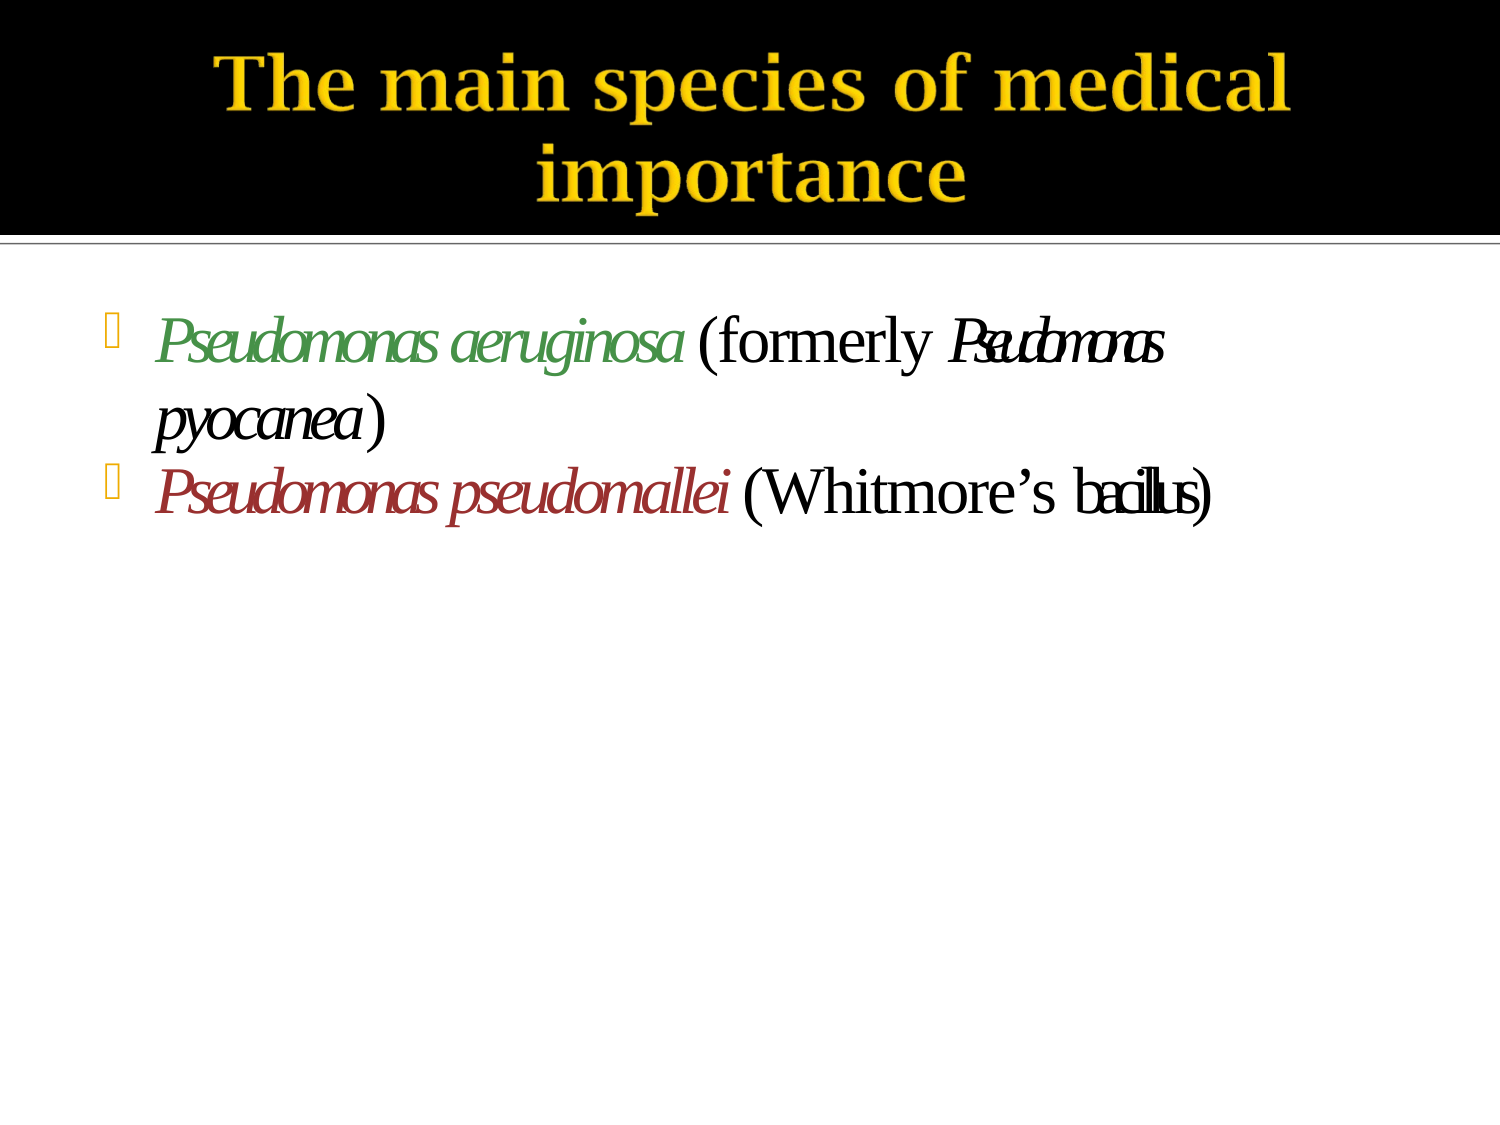

Pseudomonas aeruginosa (formerly Pseudomonas  pyocanea)
Pseudomonas pseudomallei (Whitmore’s bacillus)